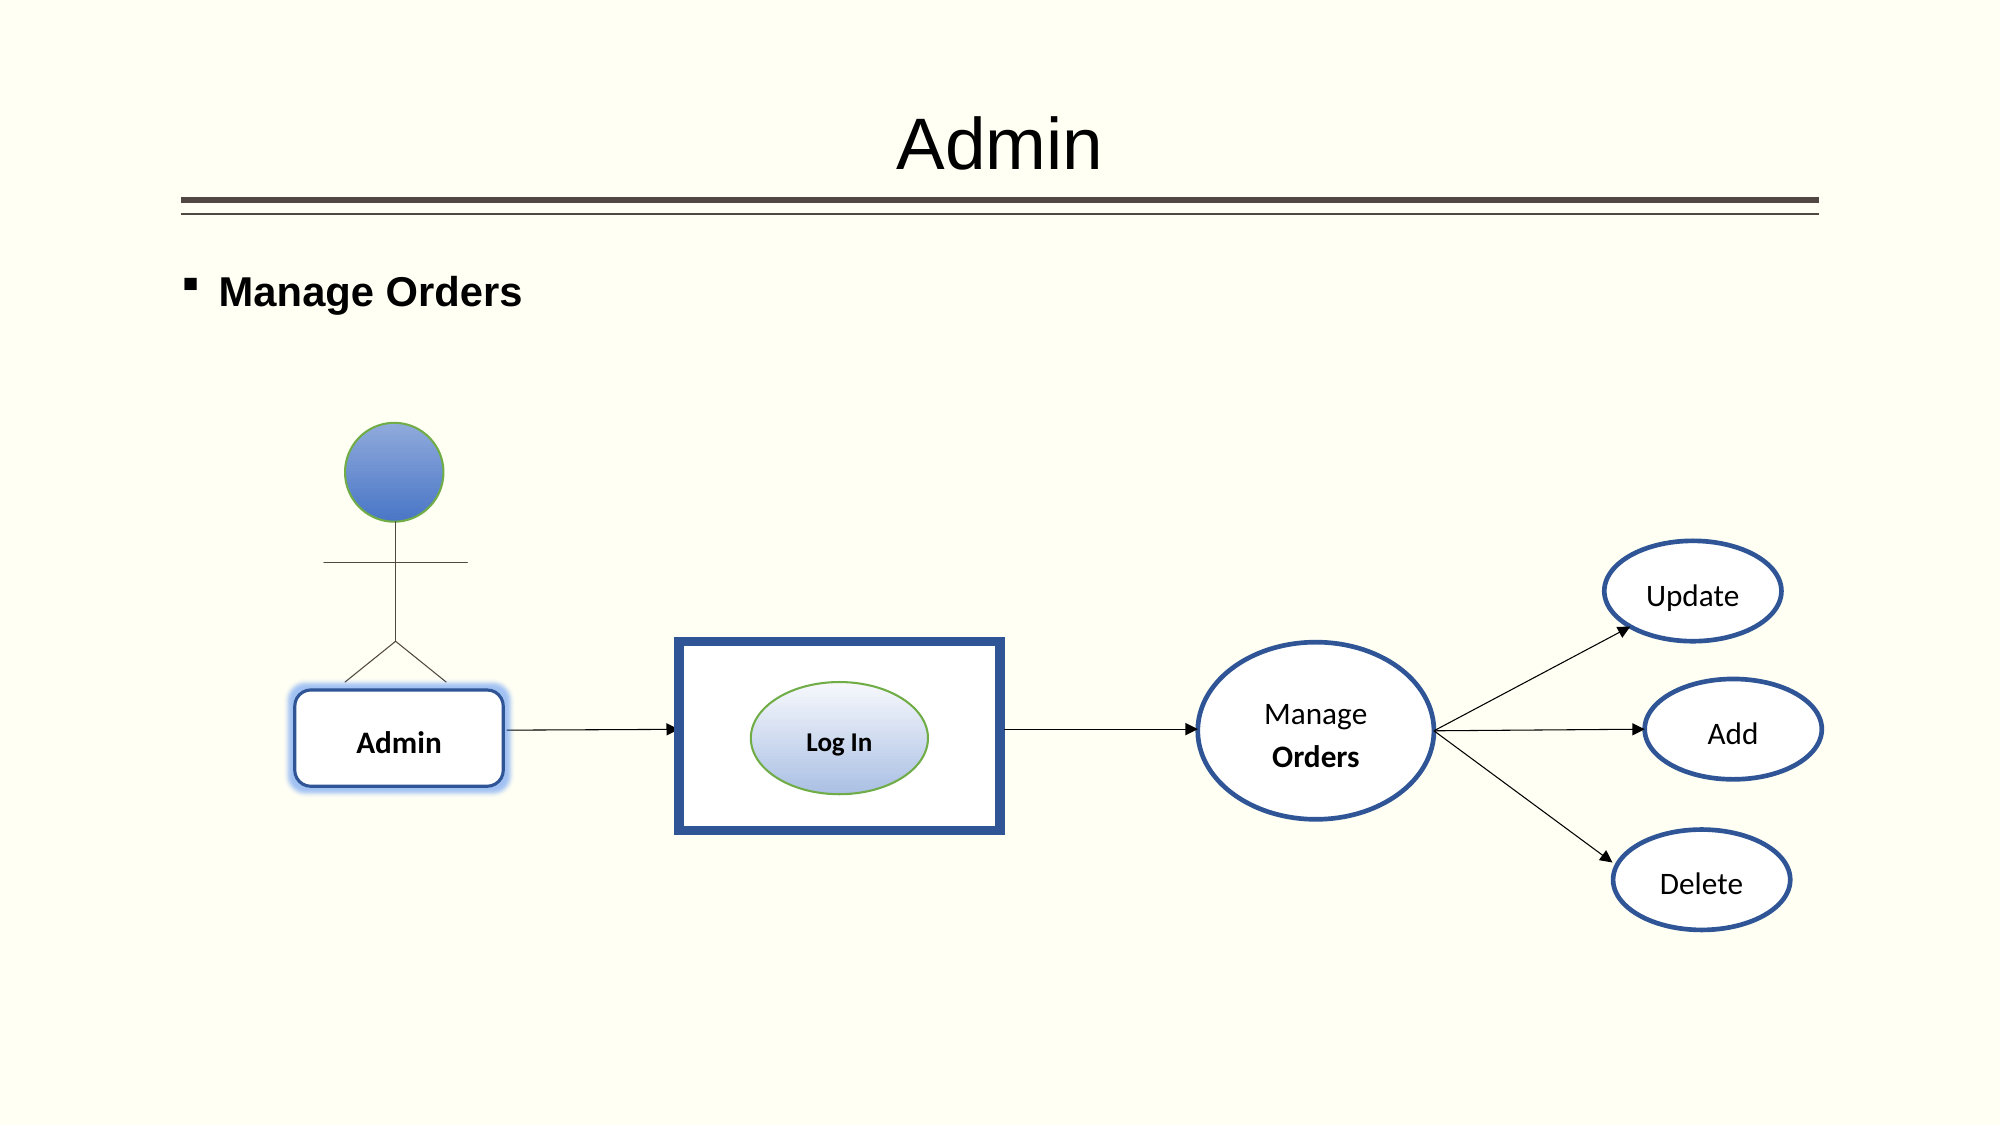

# Admin
Manage Orders

Update

Manage
Orders
Add
Log In
Admin
Delete